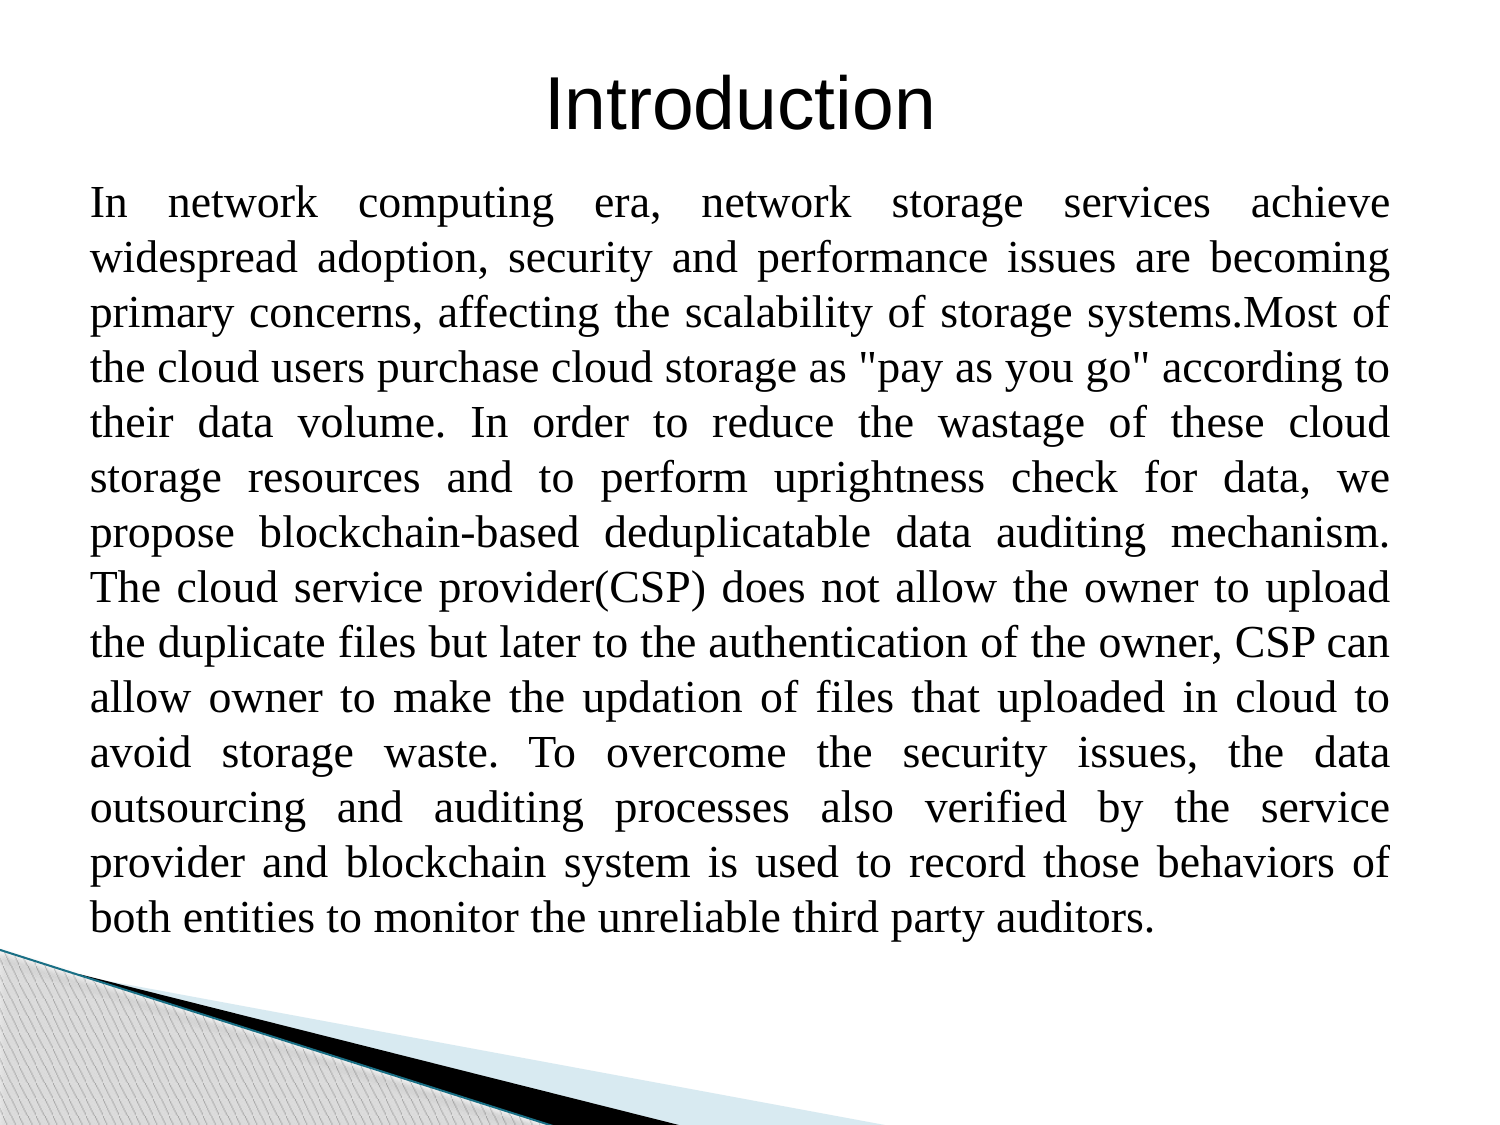

Introduction
In network computing era, network storage services achieve widespread adoption, security and performance issues are becoming primary concerns, affecting the scalability of storage systems.Most of the cloud users purchase cloud storage as "pay as you go" according to their data volume. In order to reduce the wastage of these cloud storage resources and to perform uprightness check for data, we propose blockchain-based deduplicatable data auditing mechanism. The cloud service provider(CSP) does not allow the owner to upload the duplicate files but later to the authentication of the owner, CSP can allow owner to make the updation of files that uploaded in cloud to avoid storage waste. To overcome the security issues, the data outsourcing and auditing processes also verified by the service provider and blockchain system is used to record those behaviors of both entities to monitor the unreliable third party auditors.